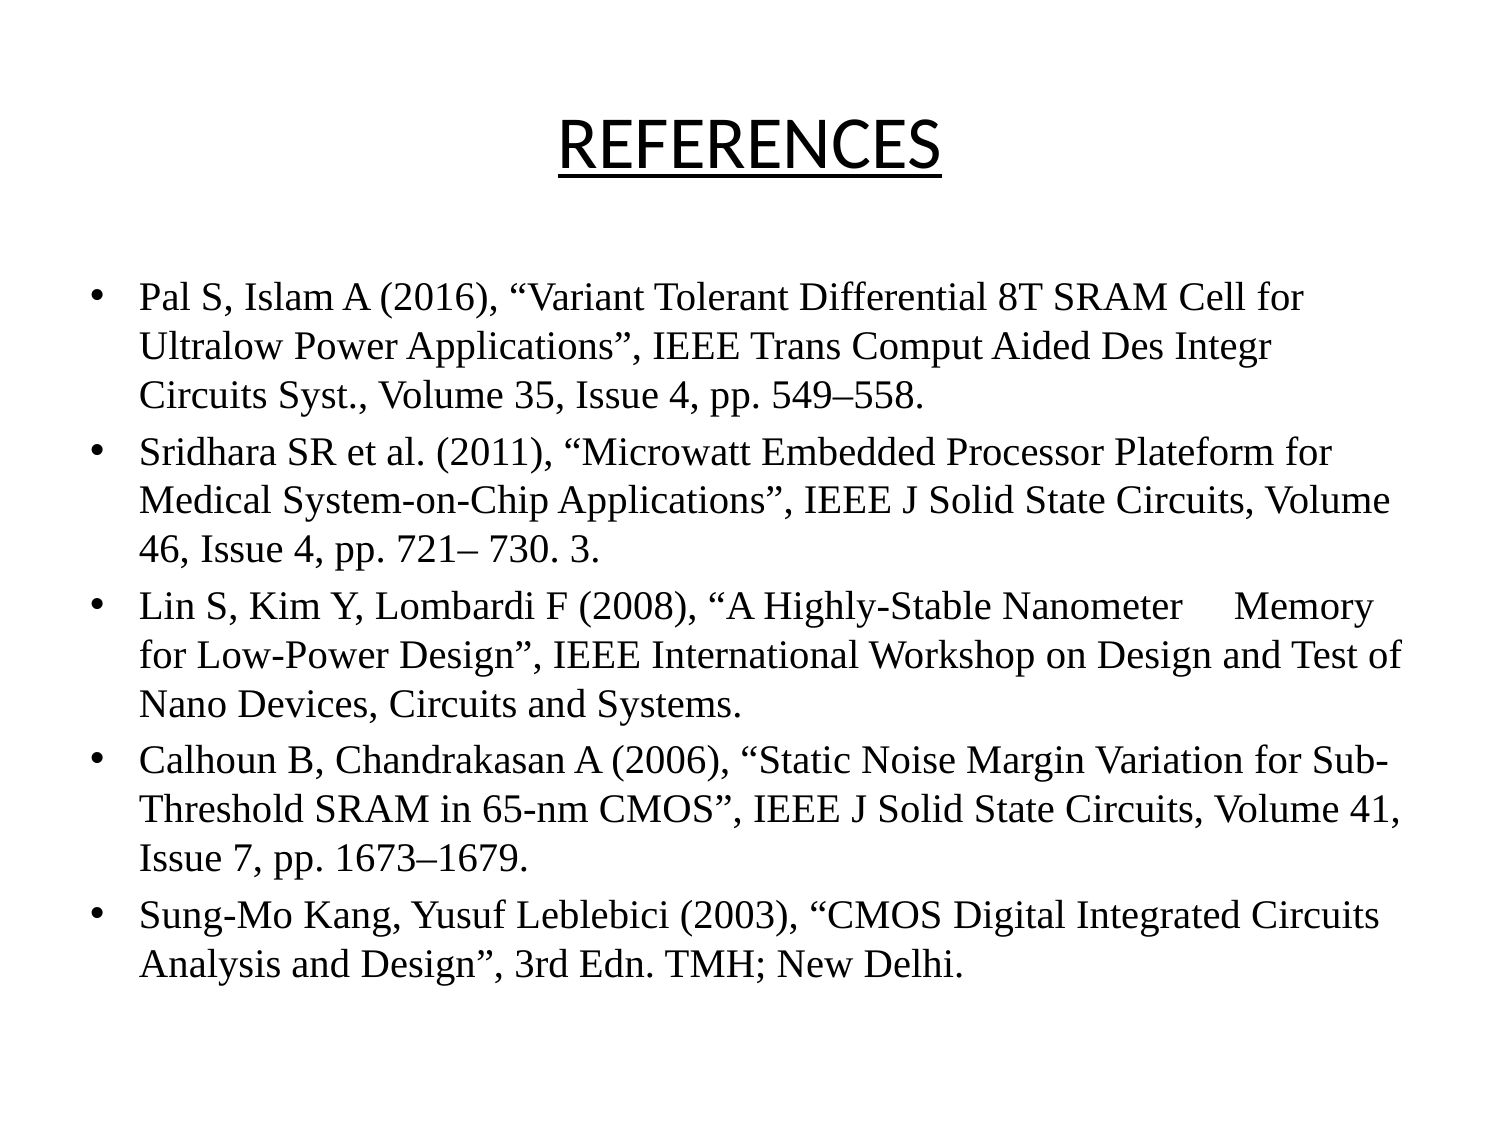

# REFERENCES
Pal S, Islam A (2016), “Variant Tolerant Differential 8T SRAM Cell for Ultralow Power Applications”, IEEE Trans Comput Aided Des Integr Circuits Syst., Volume 35, Issue 4, pp. 549–558.
Sridhara SR et al. (2011), “Microwatt Embedded Processor Plateform for Medical System-on-Chip Applications”, IEEE J Solid State Circuits, Volume 46, Issue 4, pp. 721– 730. 3.
Lin S, Kim Y, Lombardi F (2008), “A Highly-Stable Nanometer     Memory for Low-Power Design”, IEEE International Workshop on Design and Test of Nano Devices, Circuits and Systems.
Calhoun B, Chandrakasan A (2006), “Static Noise Margin Variation for Sub-Threshold SRAM in 65-nm CMOS”, IEEE J Solid State Circuits, Volume 41, Issue 7, pp. 1673–1679.
Sung-Mo Kang, Yusuf Leblebici (2003), “CMOS Digital Integrated Circuits Analysis and Design”, 3rd Edn. TMH; New Delhi.